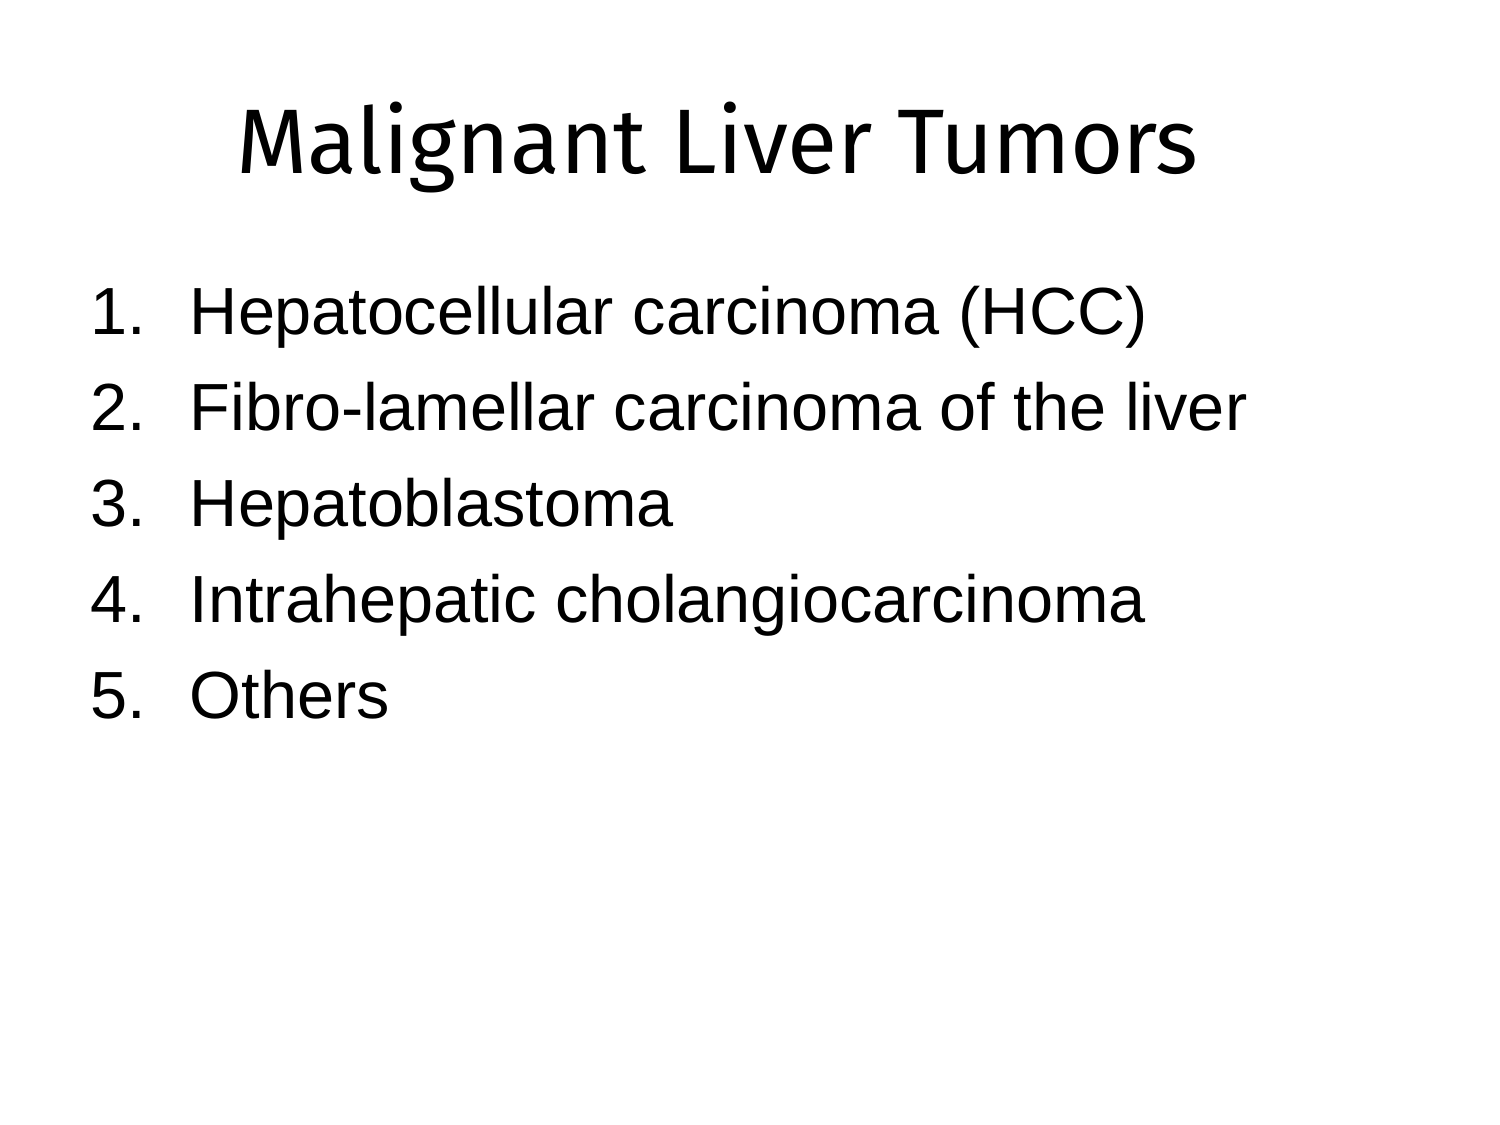

# Malignant Liver Tumors
Hepatocellular carcinoma (HCC)
Fibro-lamellar carcinoma of the liver
Hepatoblastoma
Intrahepatic cholangiocarcinoma
Others